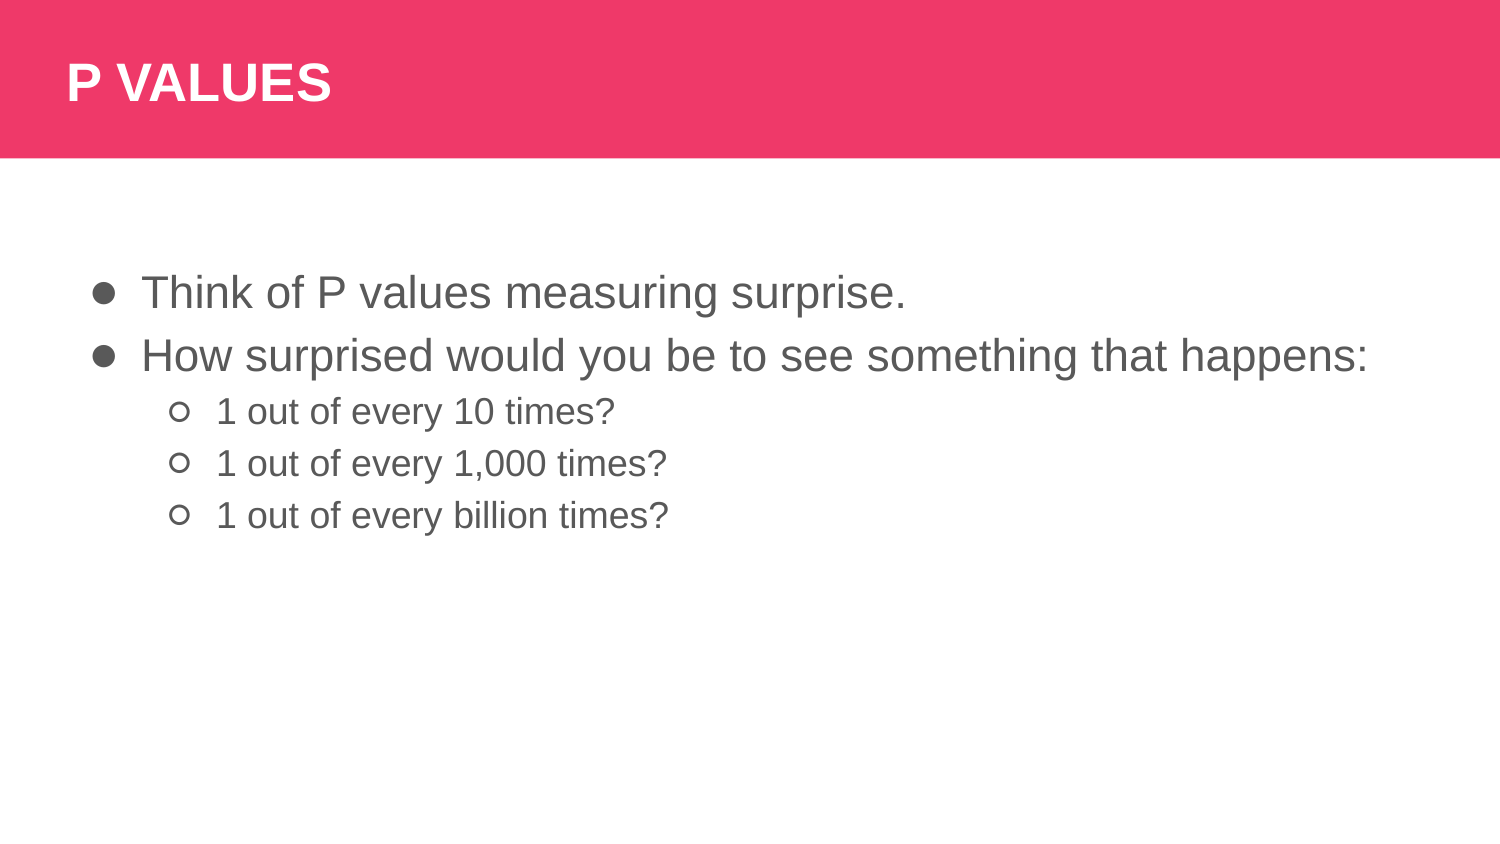

P VALUES
Think of P values measuring surprise.
How surprised would you be to see something that happens:
1 out of every 10 times?
1 out of every 1,000 times?
1 out of every billion times?